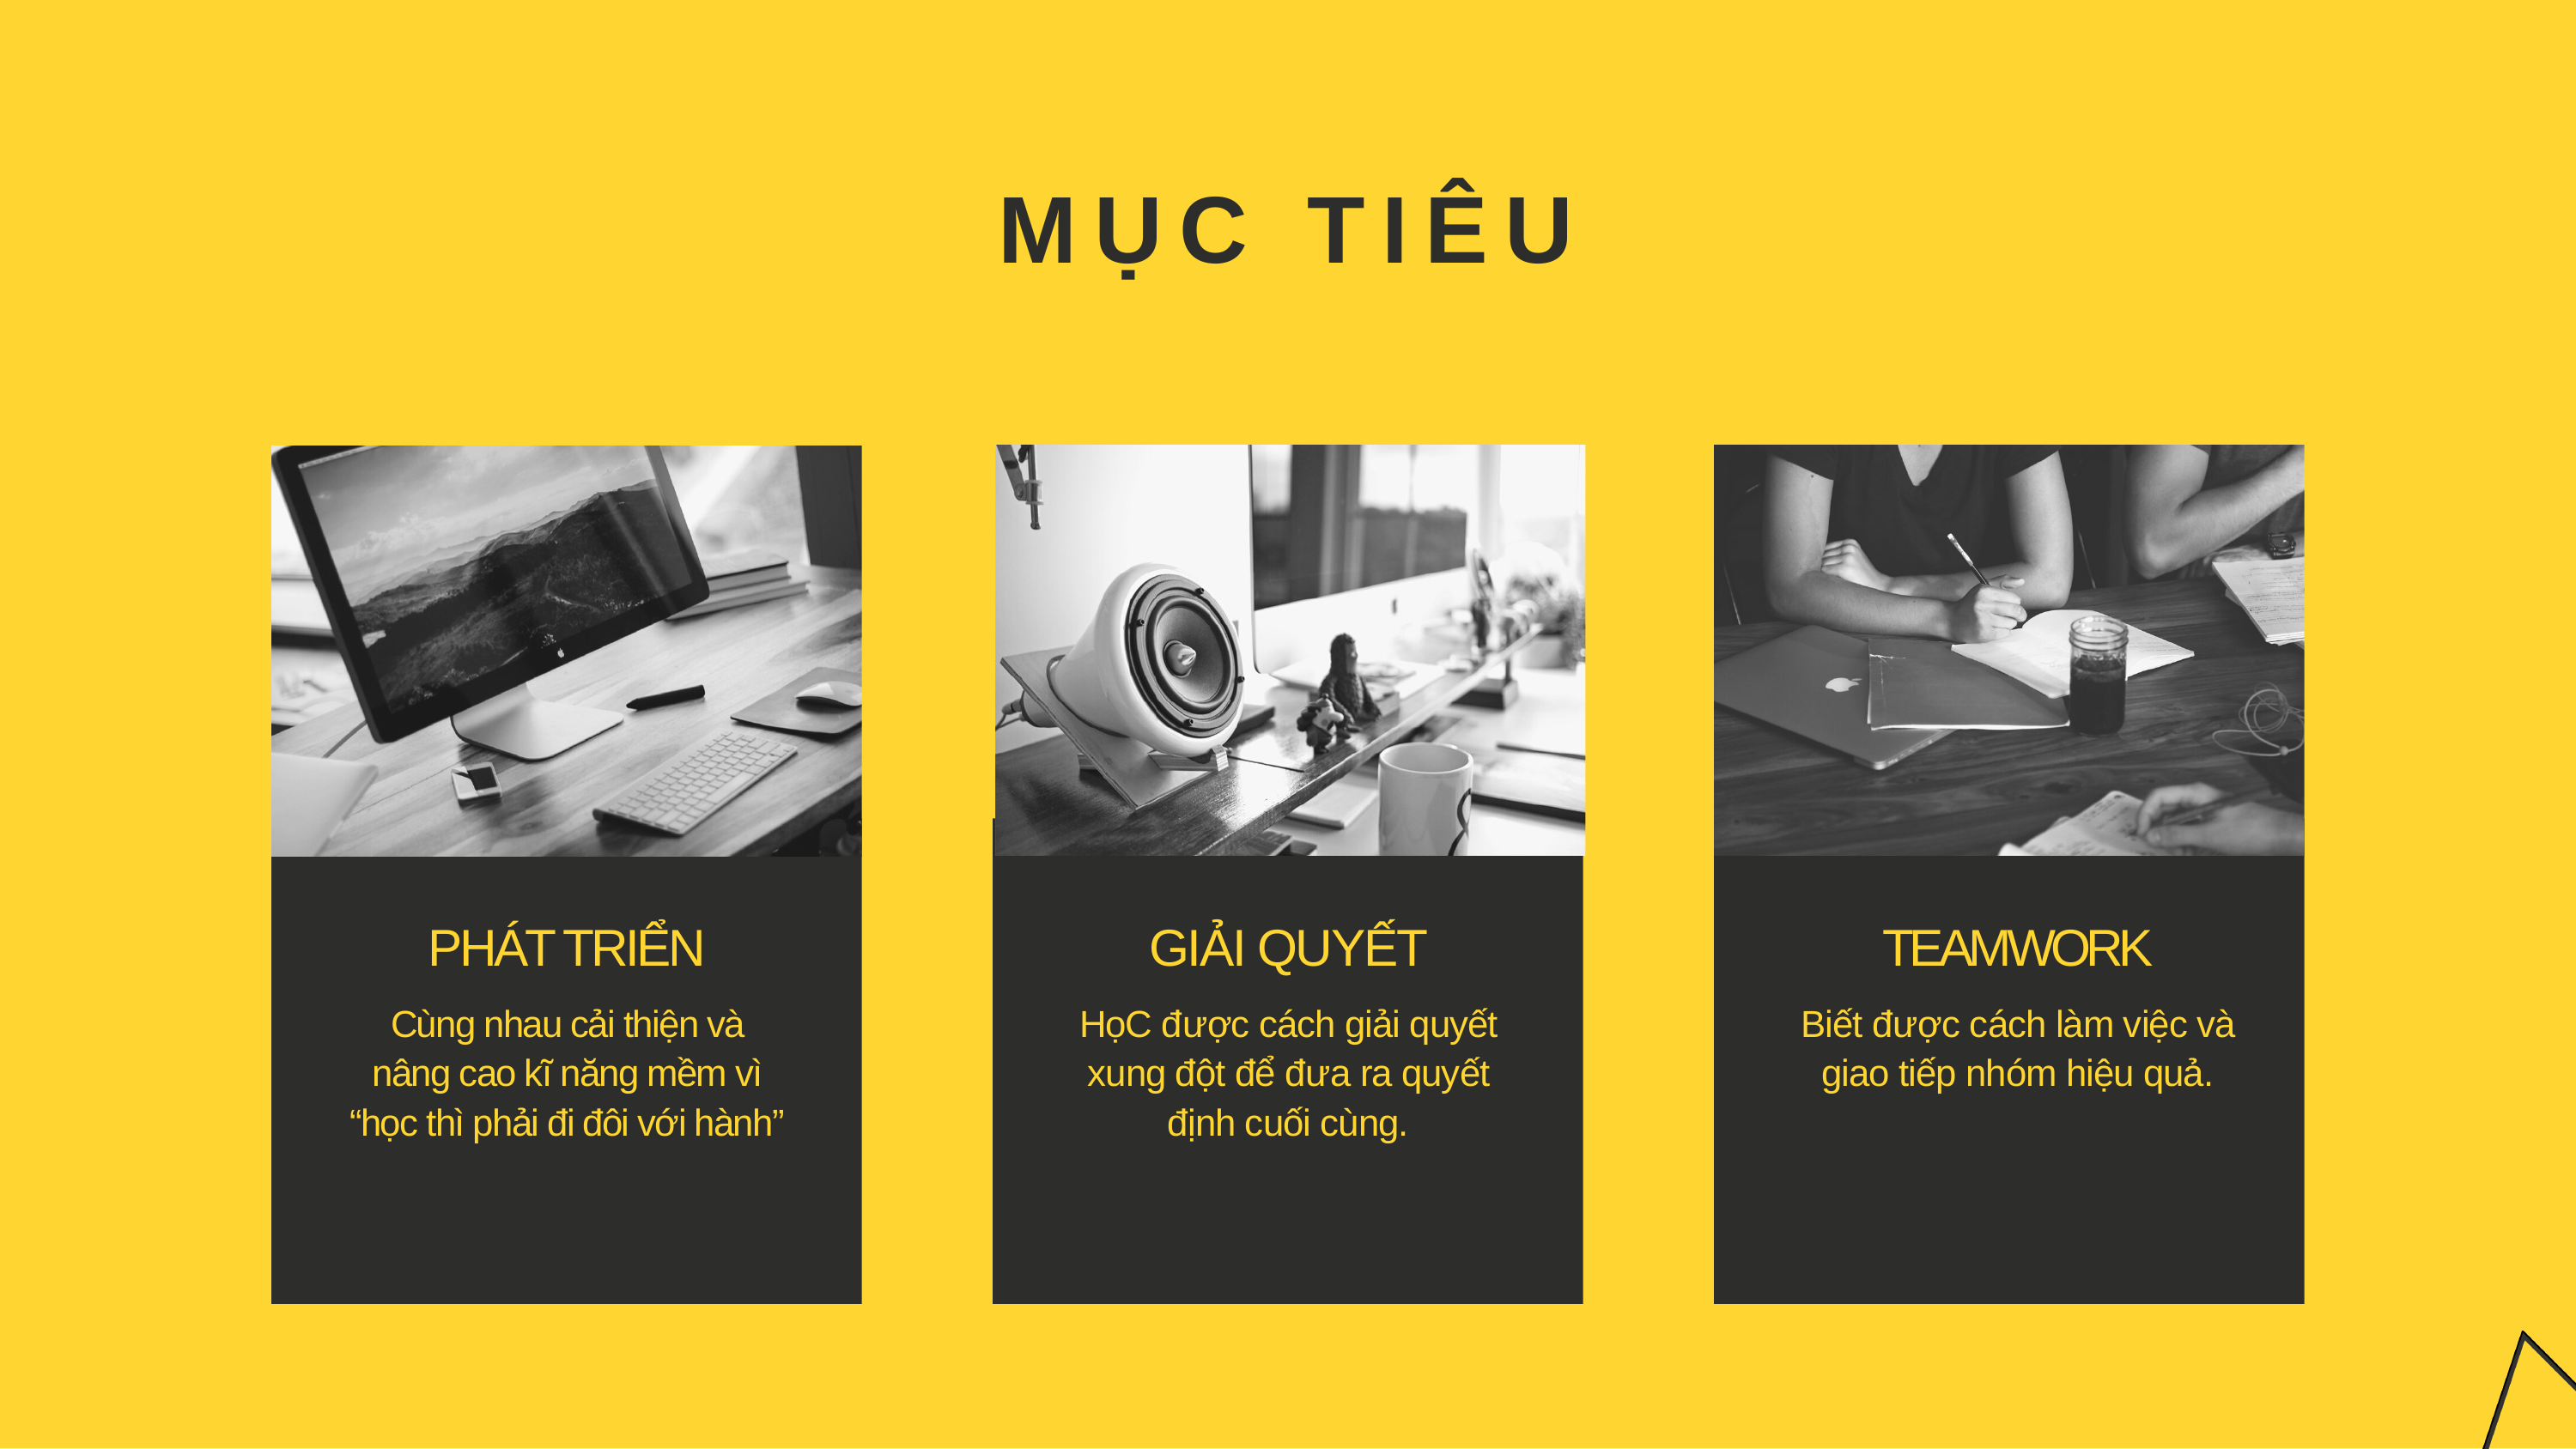

# MỤC TIÊU

GIẢI QUYẾT
HọC được cách giải quyết xung đột để đưa ra quyết định cuối cùng.

TEAMWORK
Biết được cách làm việc và giao tiếp nhóm hiệu quả.

PHÁT TRIỂN
Cùng nhau cải thiện và nâng cao kĩ năng mềm vì “học thì phải đi đôi với hành”